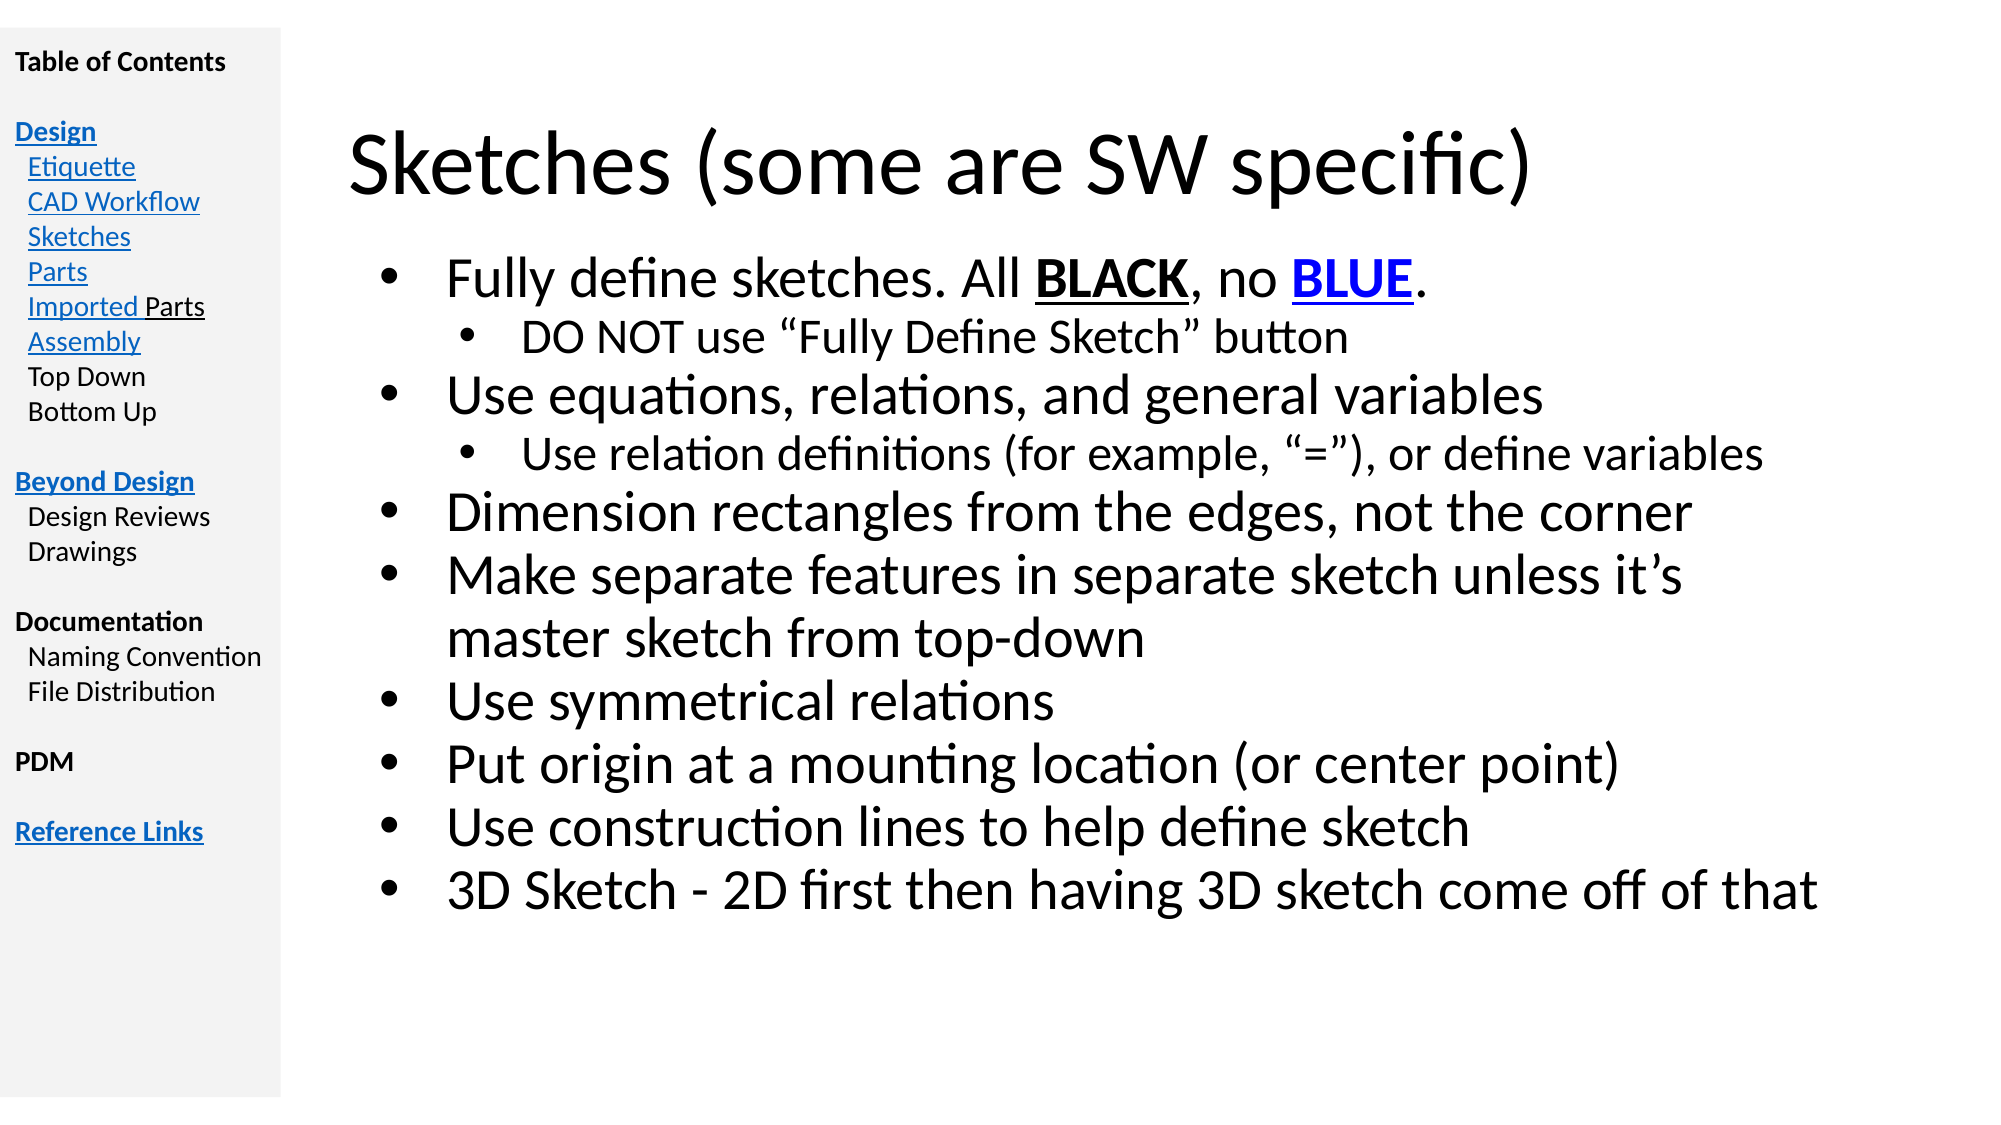

# Sketches (some are SW specific)
Fully define sketches. All BLACK, no BLUE.
DO NOT use “Fully Define Sketch” button
Use equations, relations, and general variables
Use relation definitions (for example, “=”), or define variables
Dimension rectangles from the edges, not the corner
Make separate features in separate sketch unless it’s master sketch from top-down
Use symmetrical relations
Put origin at a mounting location (or center point)
Use construction lines to help define sketch
3D Sketch - 2D first then having 3D sketch come off of that